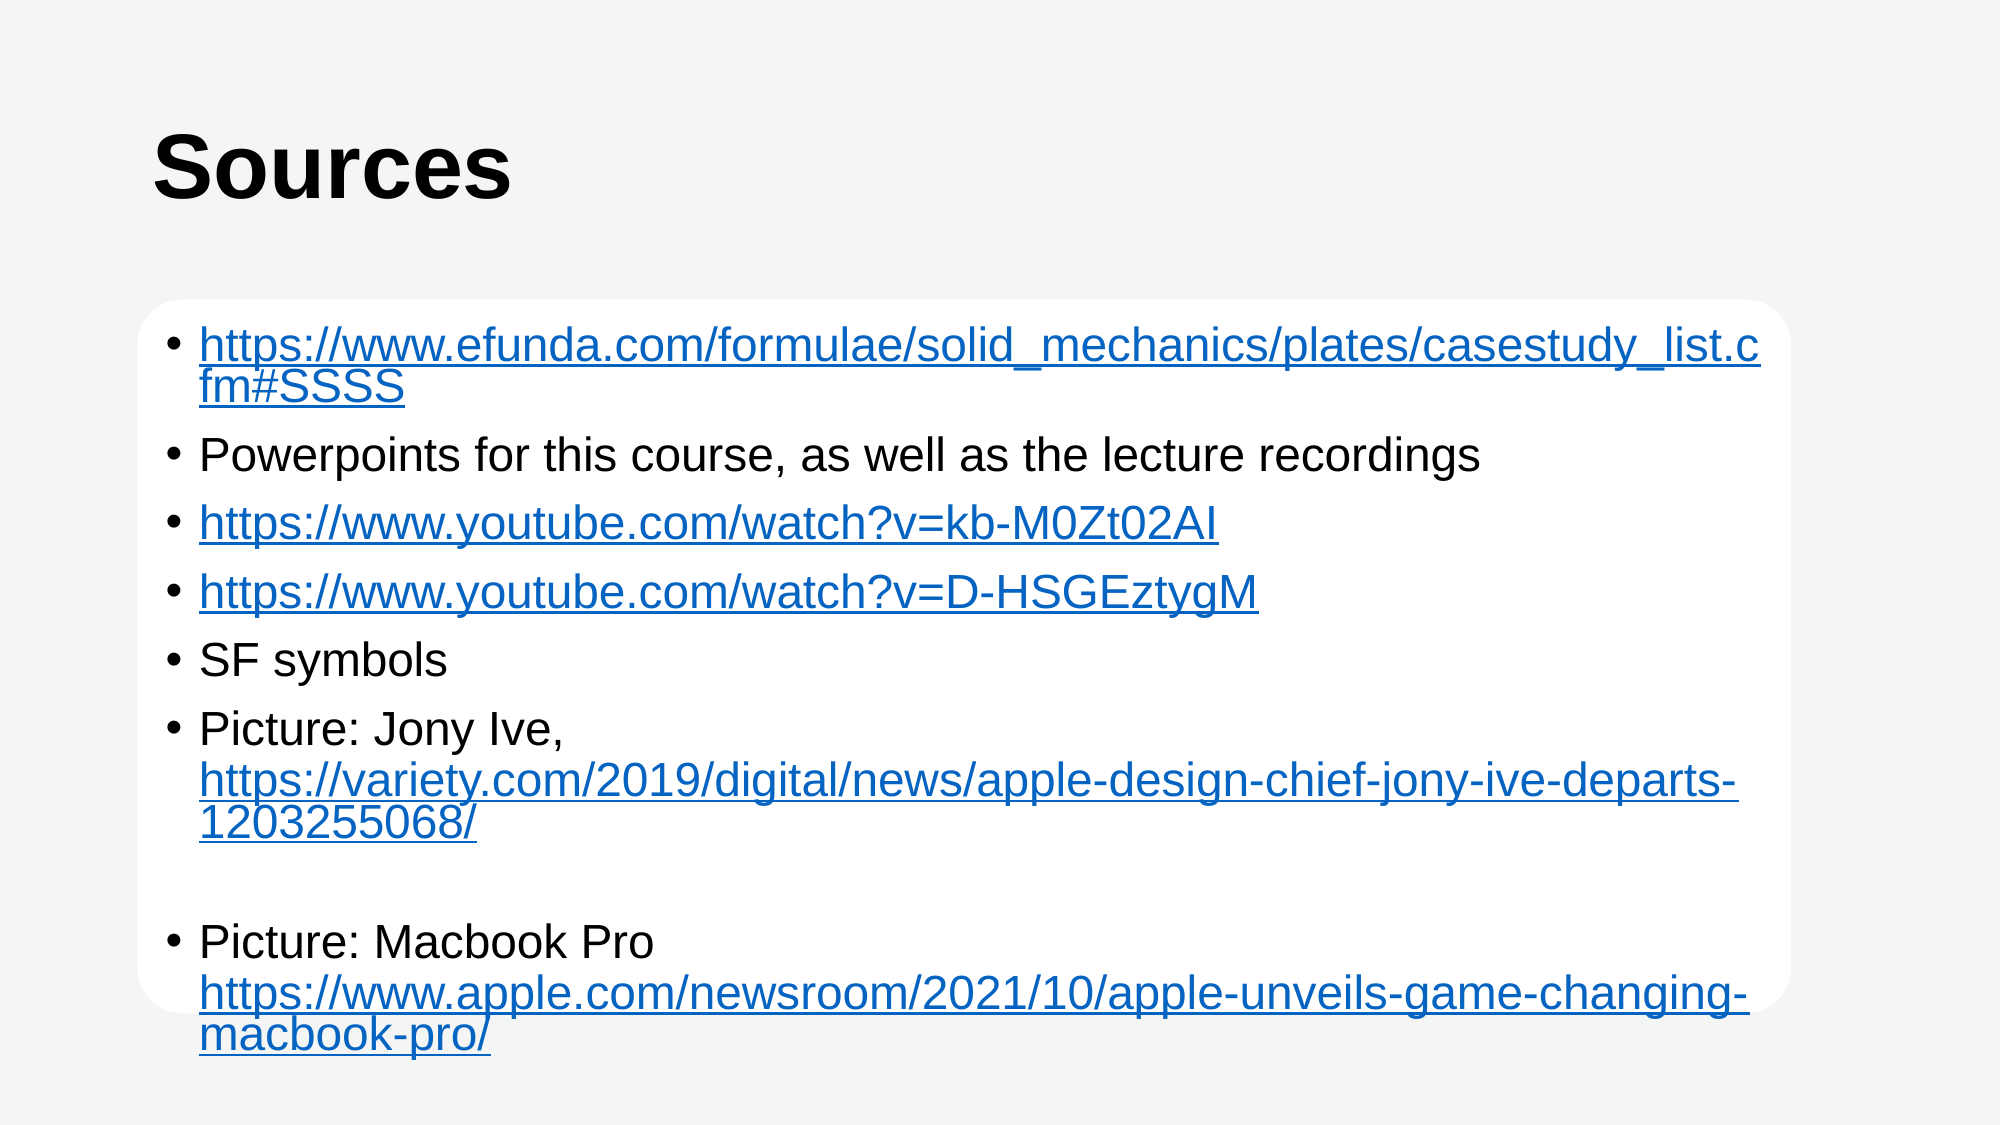

# Sources
https://www.efunda.com/formulae/solid_mechanics/plates/casestudy_list.cfm#SSSS
Powerpoints for this course, as well as the lecture recordings
https://www.youtube.com/watch?v=kb-M0Zt02AI
https://www.youtube.com/watch?v=D-HSGEztygM
SF symbols
Picture: Jony Ive, https://variety.com/2019/digital/news/apple-design-chief-jony-ive-departs-1203255068/
Picture: Macbook Pro https://www.apple.com/newsroom/2021/10/apple-unveils-game-changing-macbook-pro/